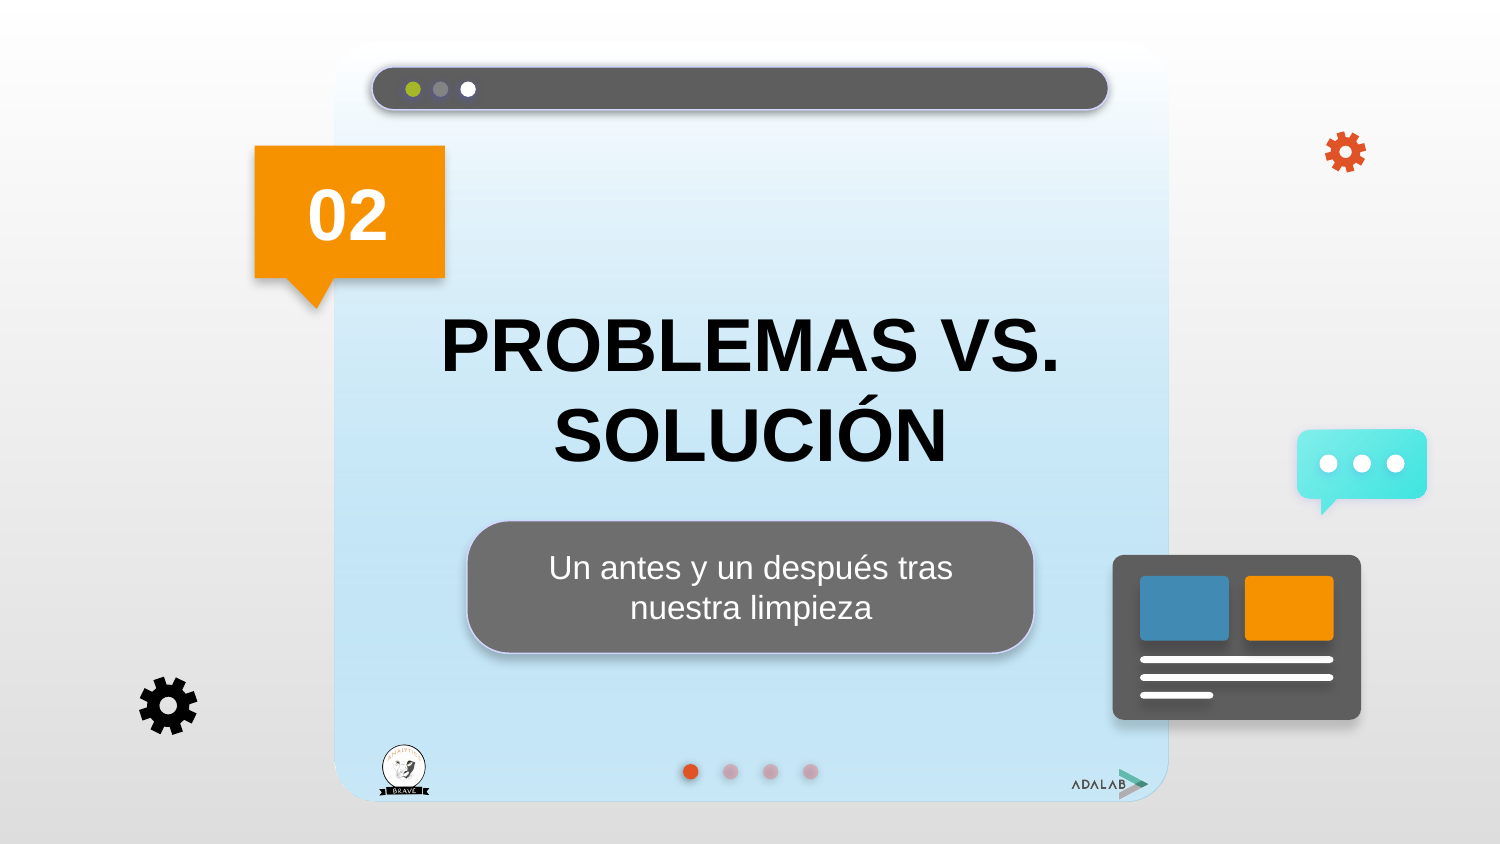

02
# PROBLEMAS VS. SOLUCIÓN

Un antes y un después tras nuestra limpieza